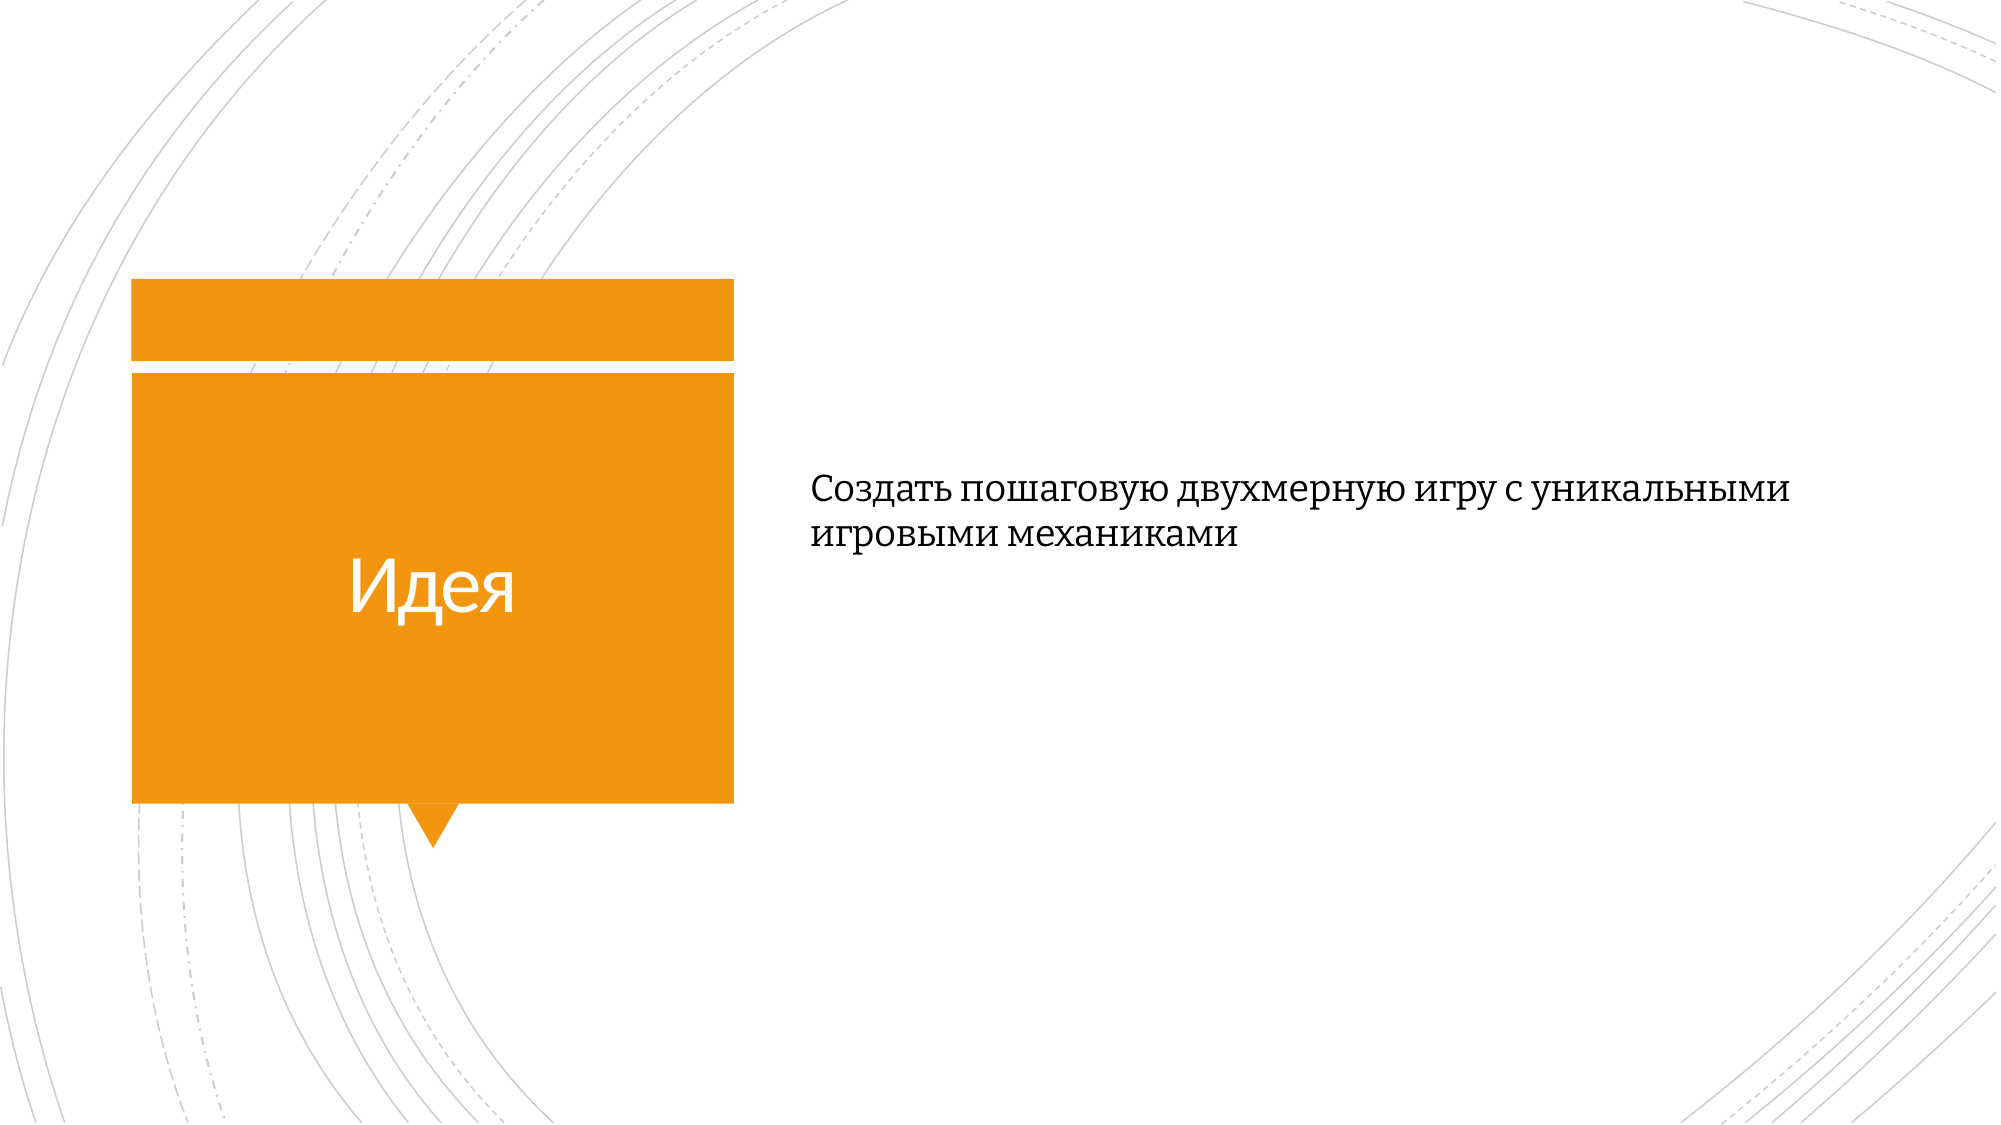

# Идея
Создать пошаговую двухмерную игру с уникальными игровыми механиками